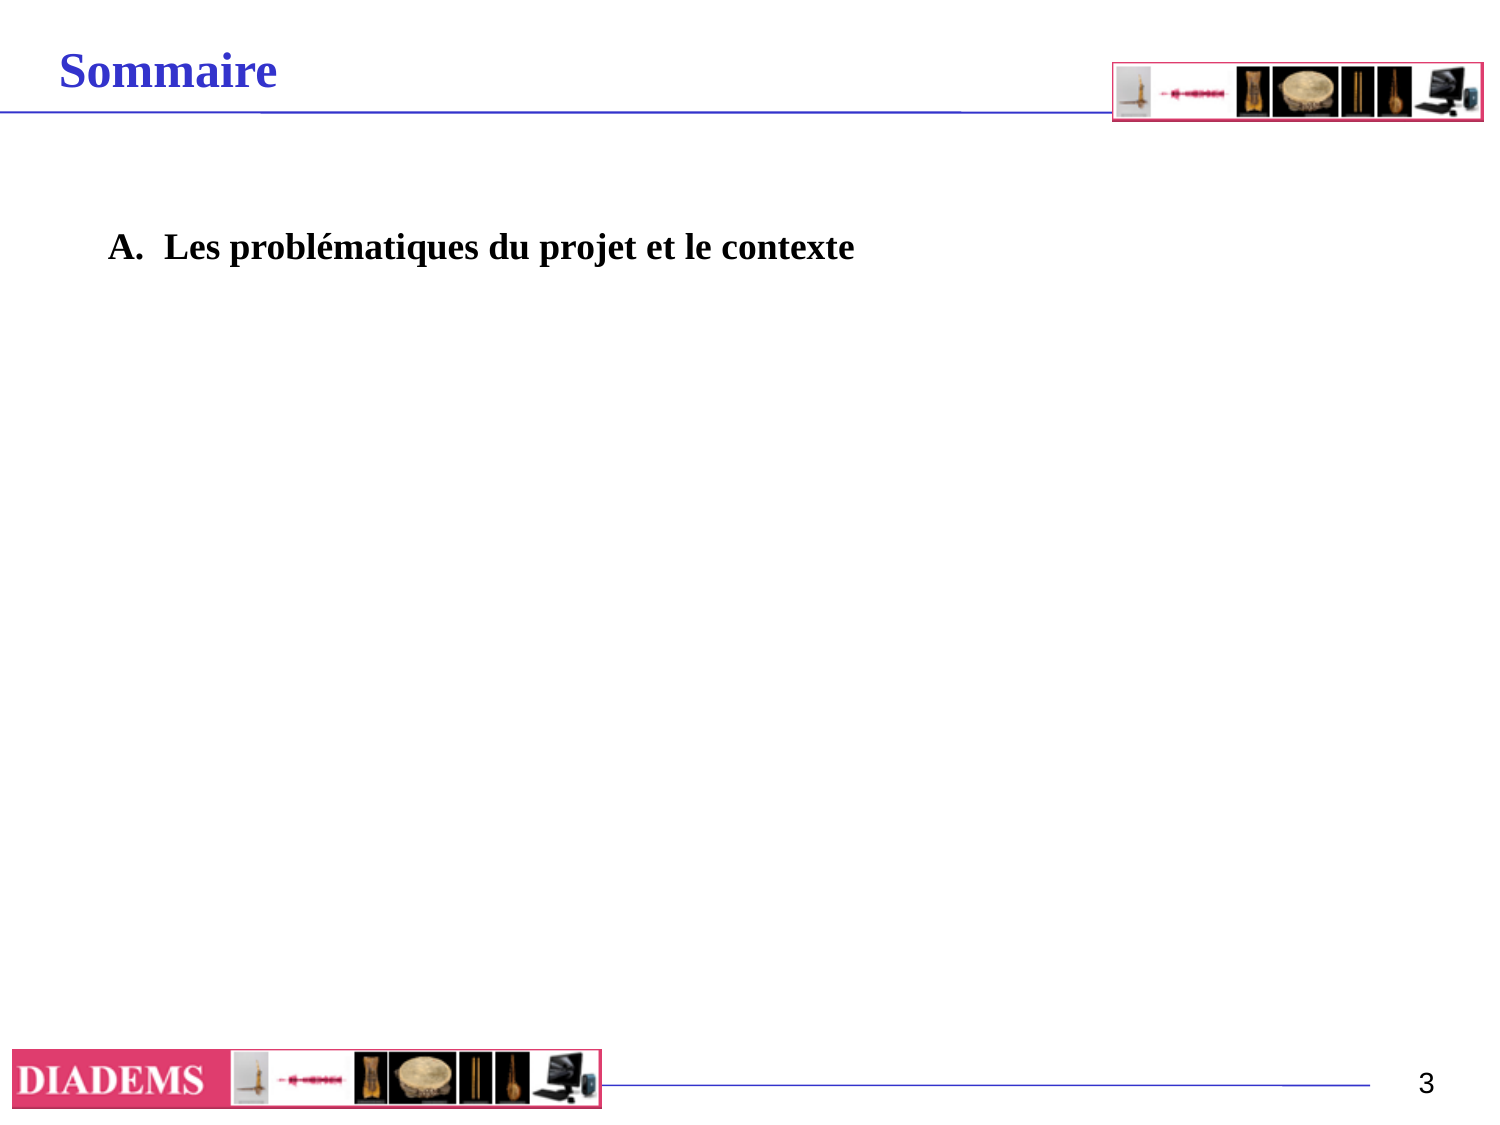

Sommaire

Les problématiques du projet et le contexte

3